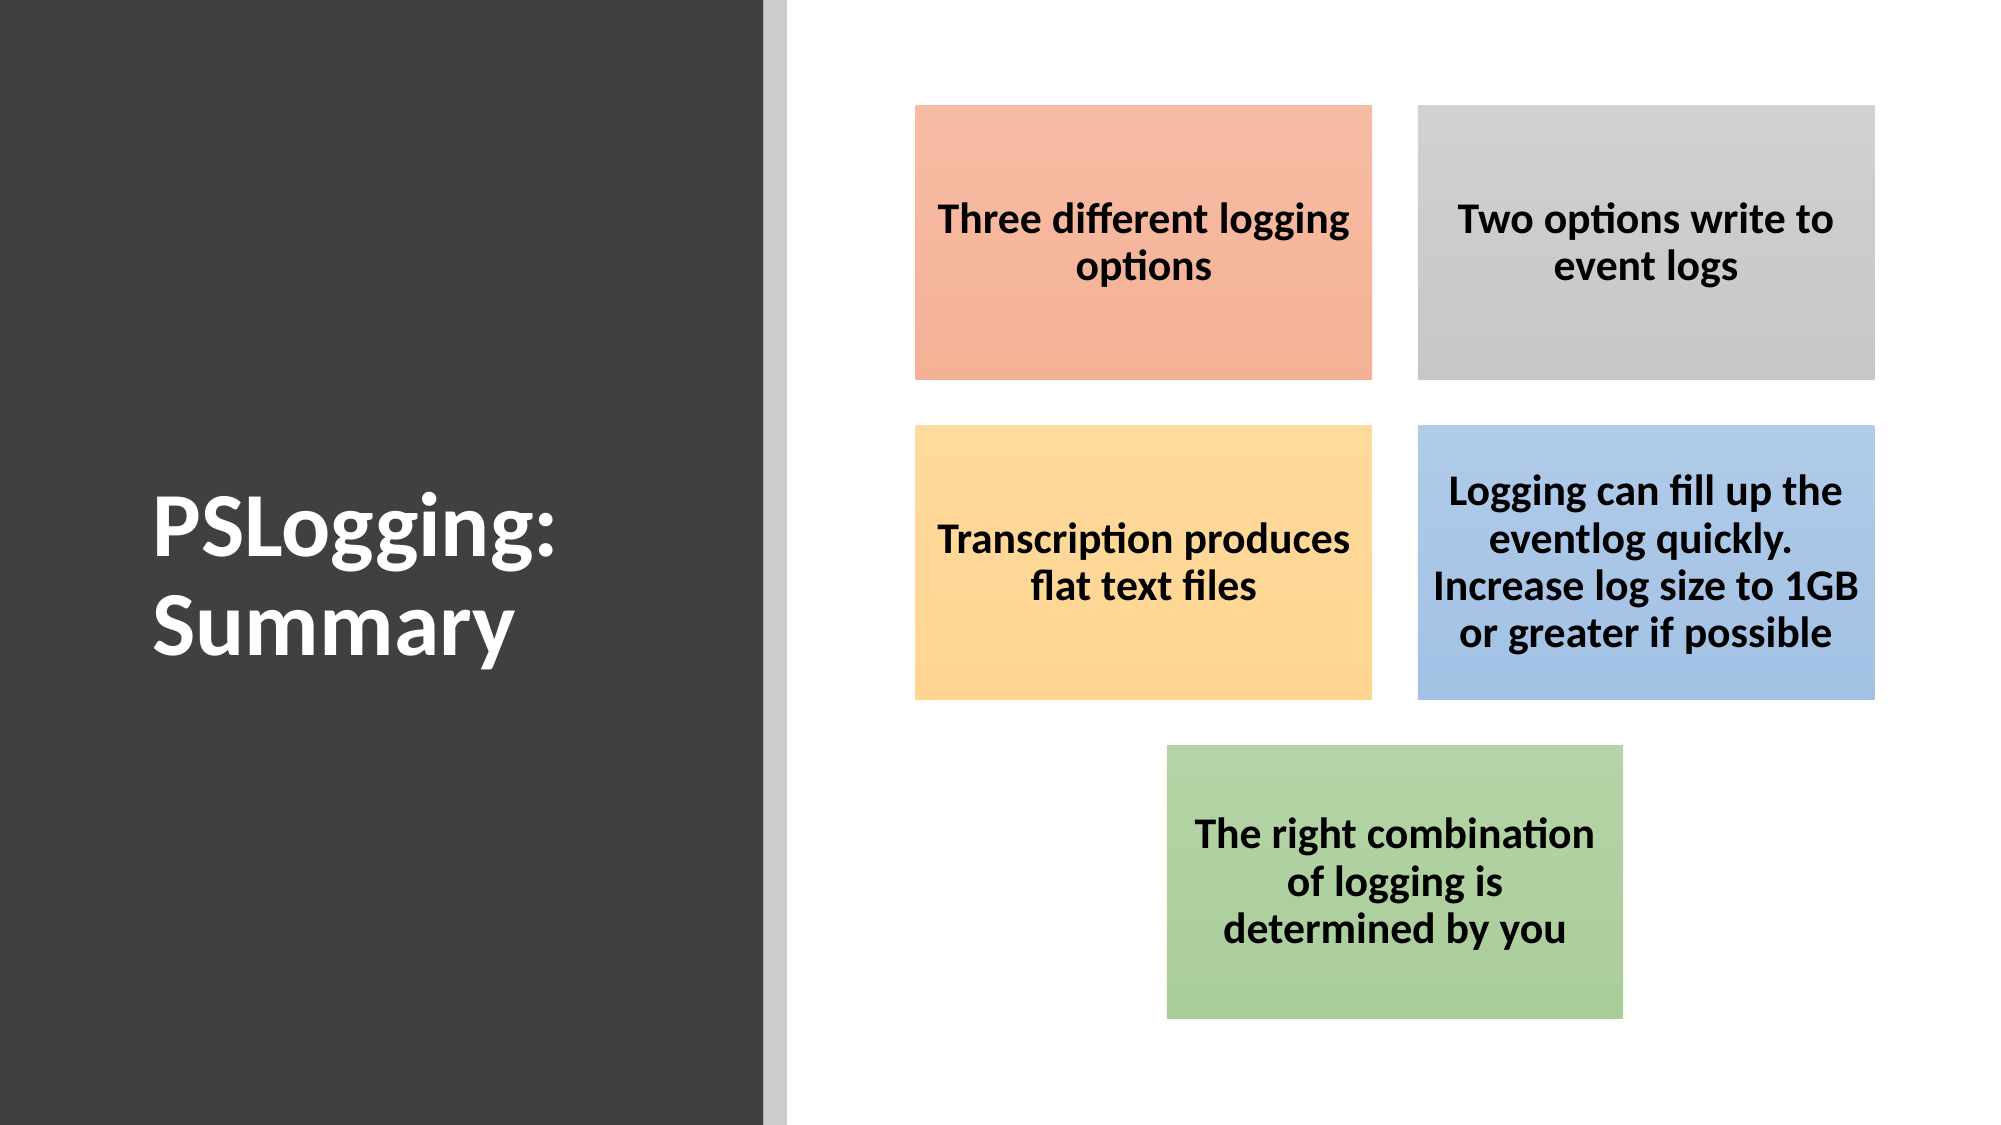

Three different logging options
Two options write to event logs
Transcription produces flat text files
Logging can fill up the eventlog quickly.  Increase log size to 1GB or greater if possible
The right combination of logging is determined by you
# PSLogging: Summary